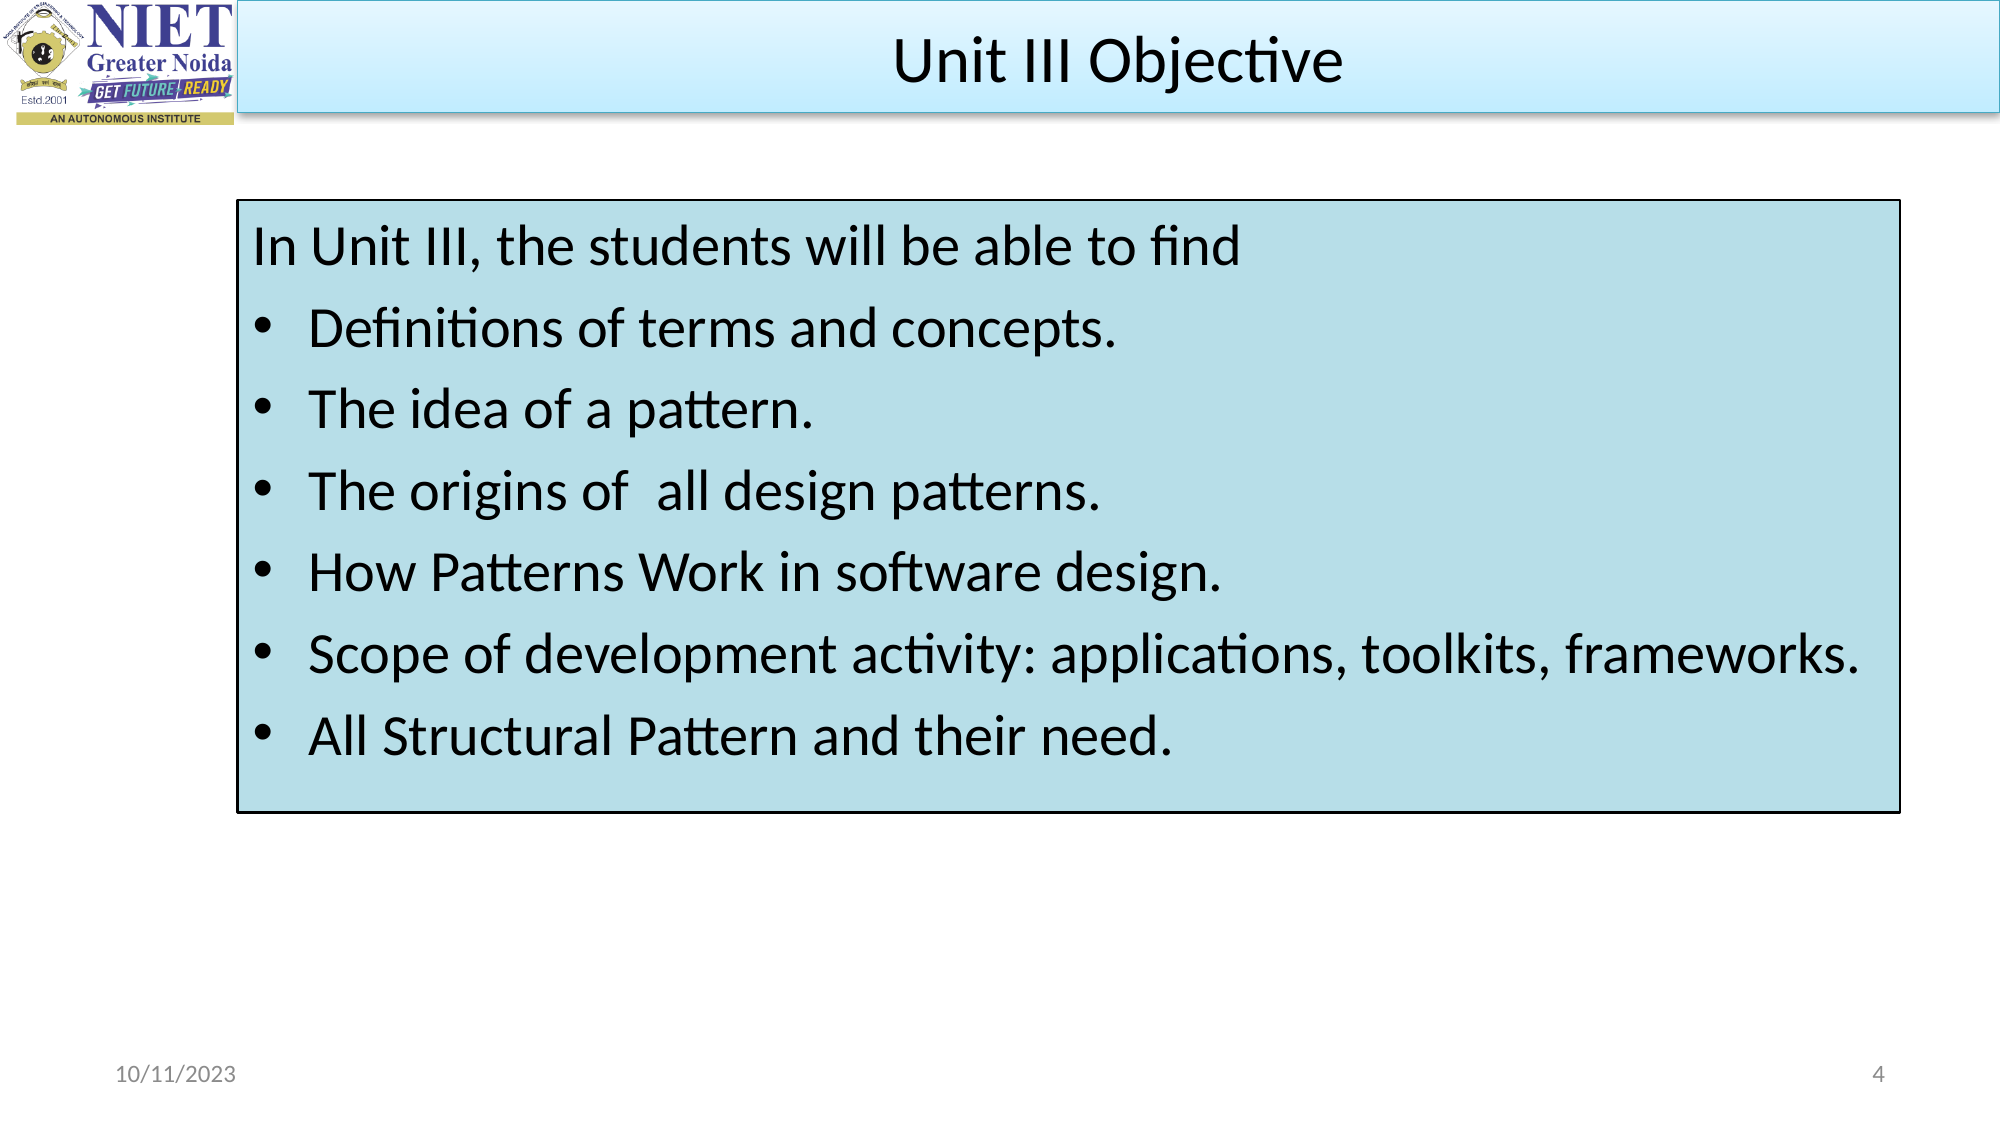

Unit III Objective
In Unit III, the students will be able to find
Definitions of terms and concepts.
The idea of a pattern.
The origins of  all design patterns.
How Patterns Work in software design.
Scope of development activity: applications, toolkits, frameworks.
All Structural Pattern and their need.

10/11/2023
4